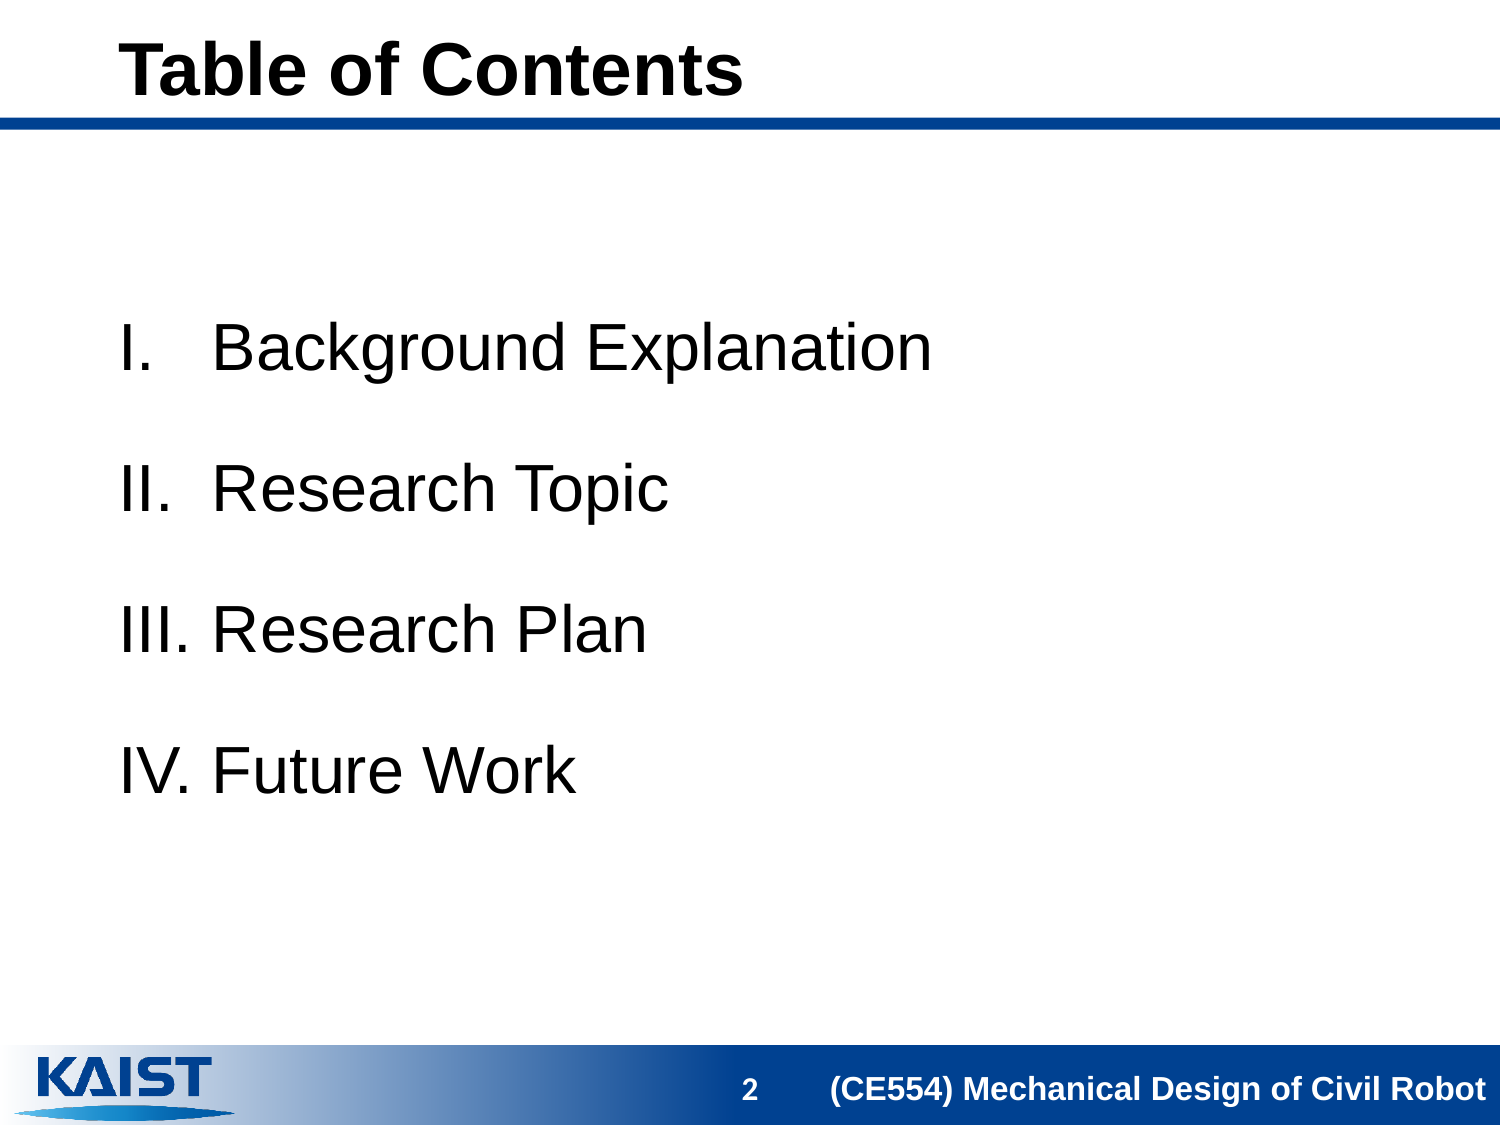

# Table of Contents
Background Explanation
Research Topic
Research Plan
Future Work